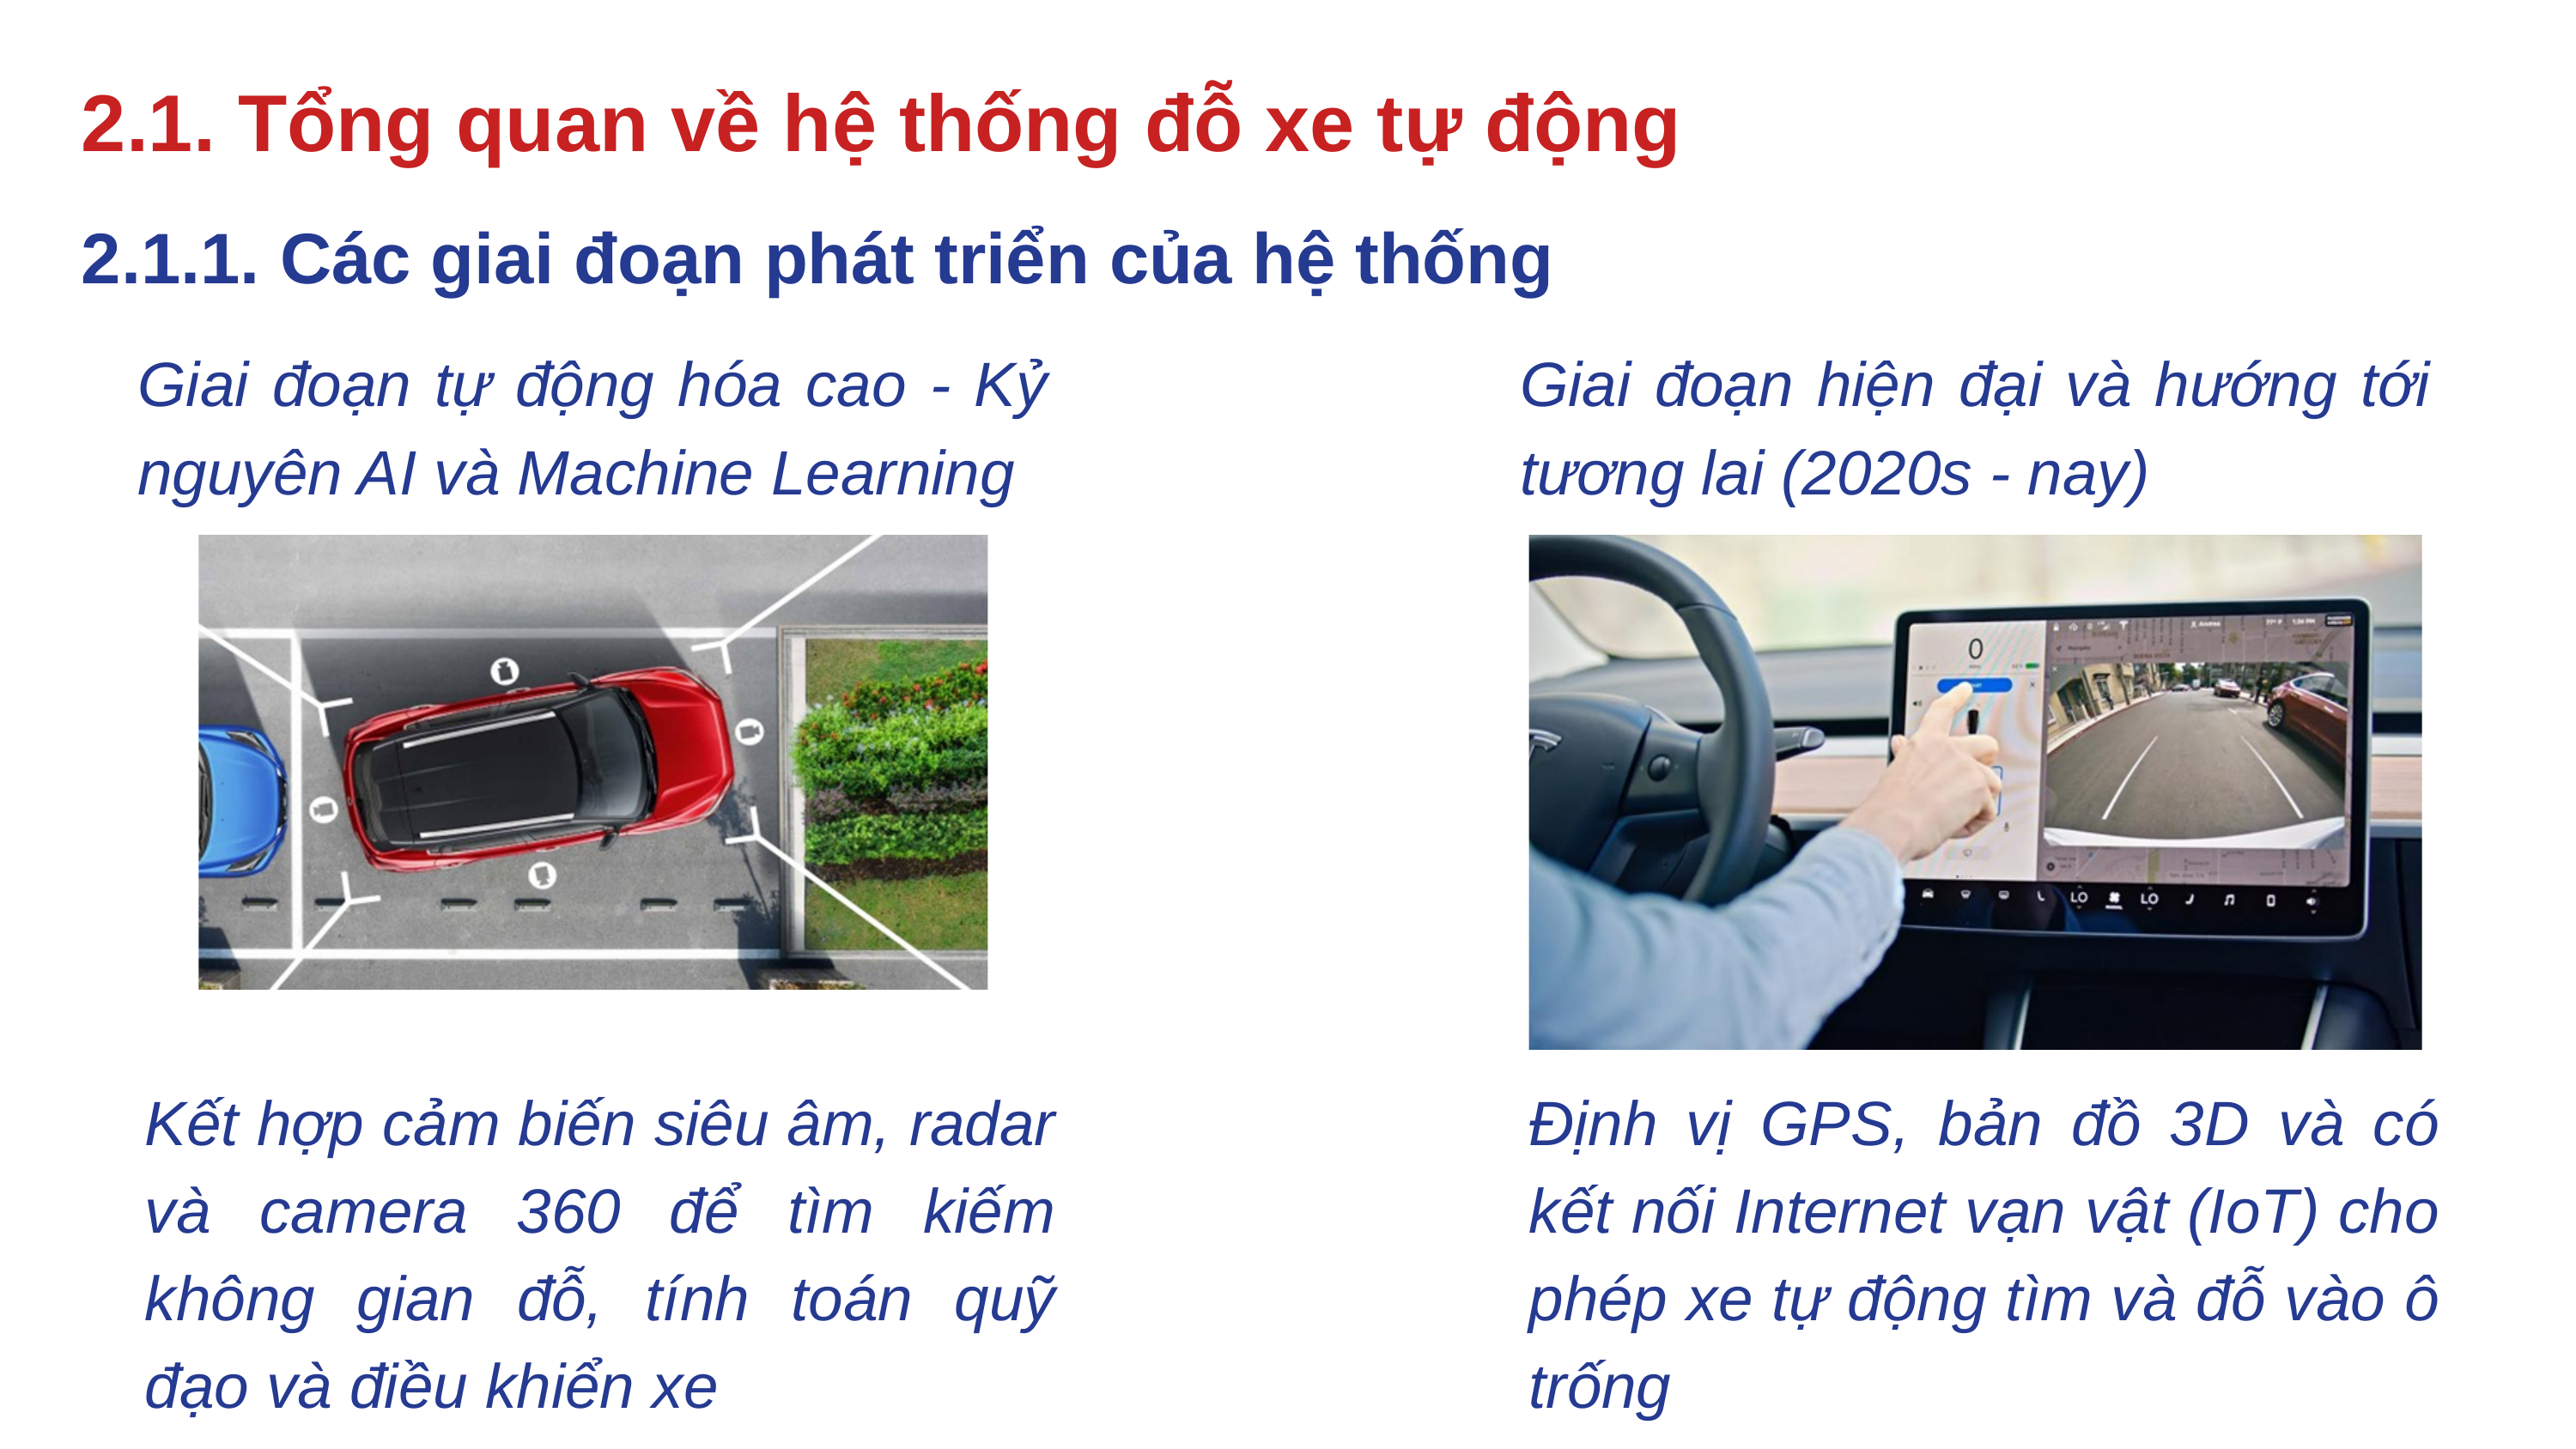

2.1. Tổng quan về hệ thống đỗ xe tự động
2.1.1. Các giai đoạn phát triển của hệ thống
Giai đoạn tự động hóa cao - Kỷ nguyên AI và Machine Learning
Giai đoạn hiện đại và hướng tới tương lai (2020s - nay)

Kết hợp cảm biến siêu âm, radar và camera 360 để tìm kiếm không gian đỗ, tính toán quỹ đạo và điều khiển xe
Định vị GPS, bản đồ 3D và có kết nối Internet vạn vật (IoT) cho phép xe tự động tìm và đỗ vào ô trống